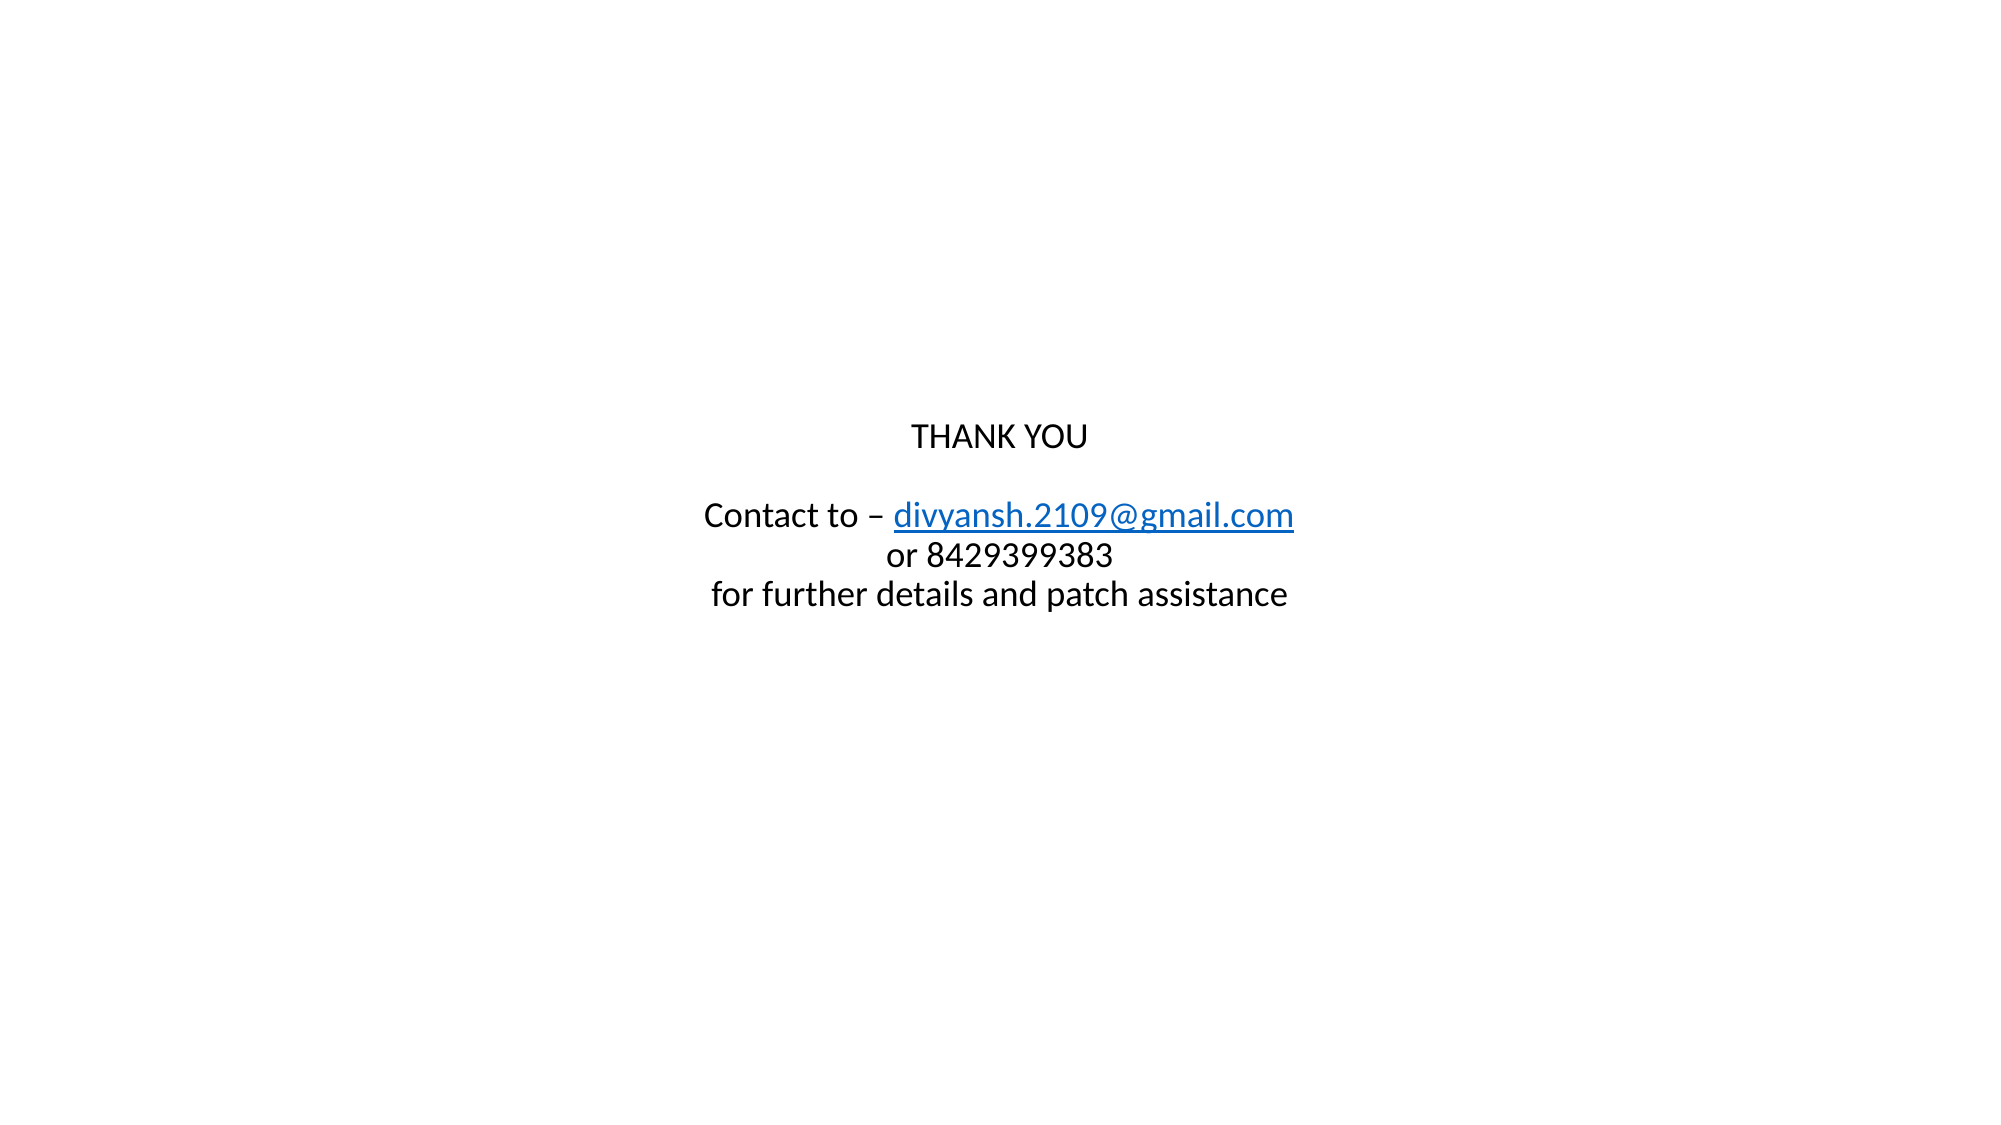

# THANK YOU Contact to – divyansh.2109@gmail.com or 8429399383 for further details and patch assistance